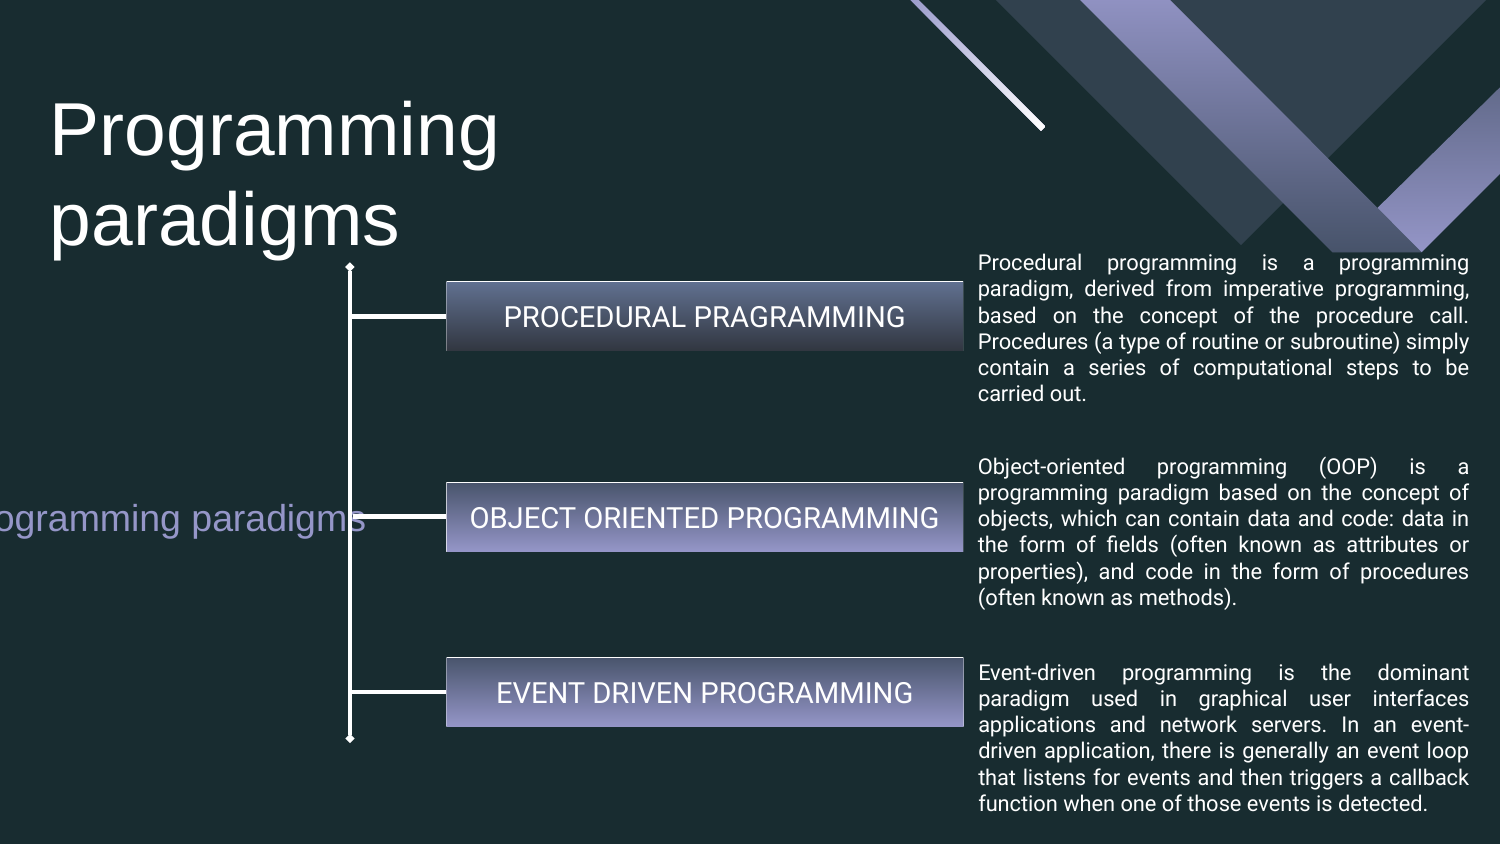

# Programming paradigms

Procedural programming is a programming paradigm, derived from imperative programming, based on the concept of the procedure call. Procedures (a type of routine or subroutine) simply contain a series of computational steps to be carried out.
PROCEDURAL PRAGRAMMING
OBJECT ORIENTED PROGRAMMING
EVENT DRIVEN PROGRAMMING
Programming paradigms
Object-oriented programming (OOP) is a programming paradigm based on the concept of objects, which can contain data and code: data in the form of fields (often known as attributes or properties), and code in the form of procedures (often known as methods).
Event-driven programming is the dominant paradigm used in graphical user interfaces applications and network servers. In an event-driven application, there is generally an event loop that listens for events and then triggers a callback function when one of those events is detected.